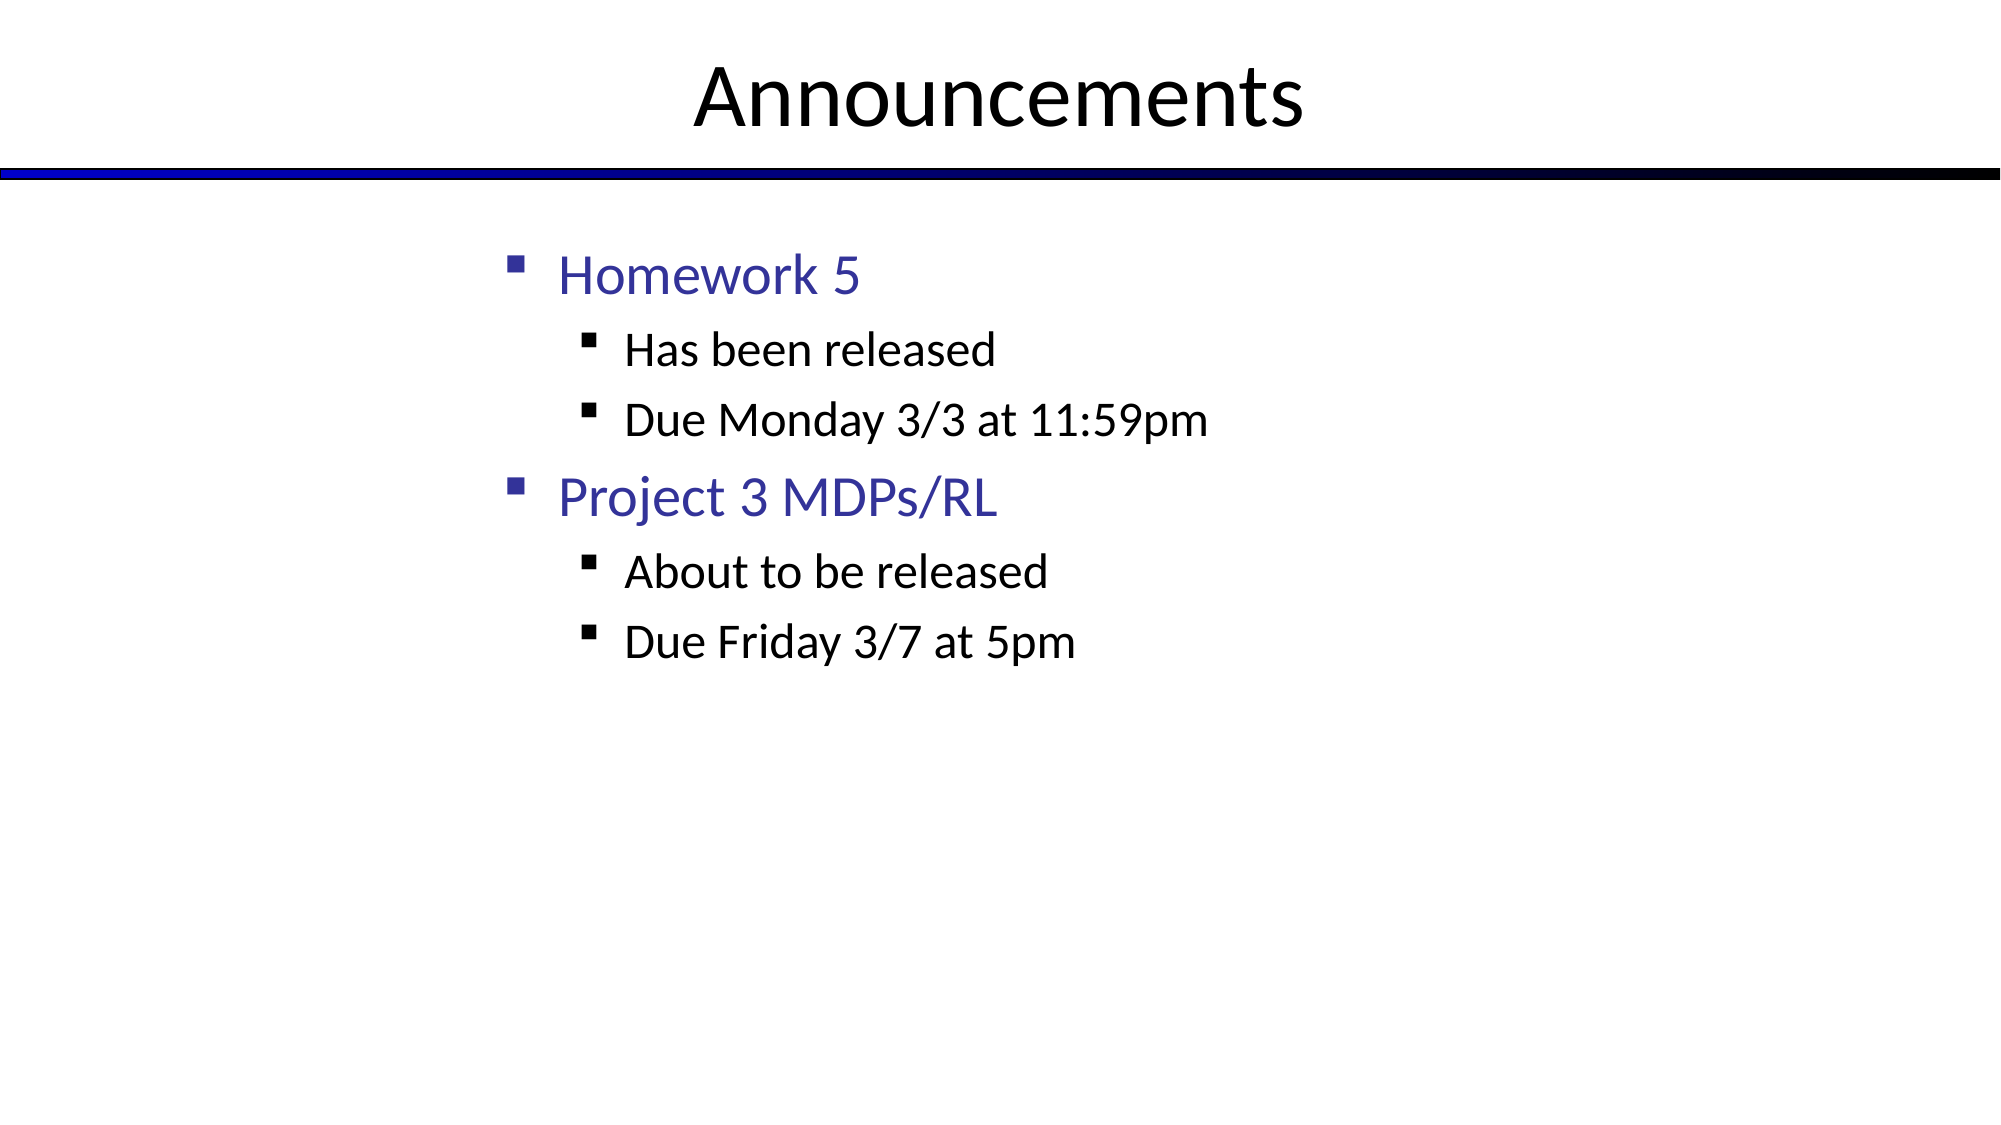

# Announcements
Homework 5
Has been released
Due Monday 3/3 at 11:59pm
Project 3 MDPs/RL
About to be released
Due Friday 3/7 at 5pm